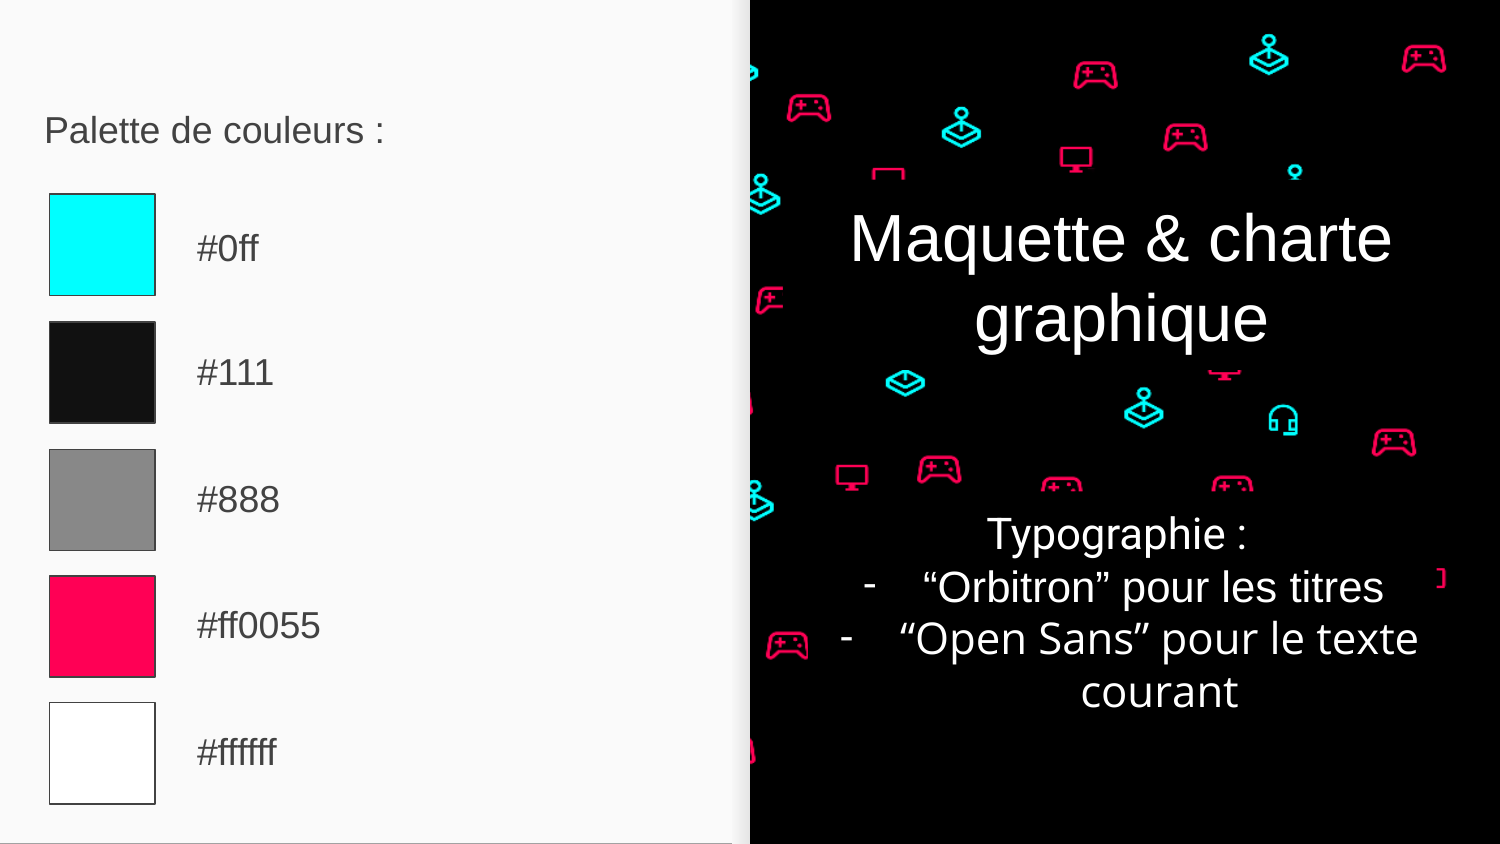

Palette de couleurs :
# Maquette & charte graphique

#0ff

#111

#888
Typographie :
“Orbitron” pour les titres
“Open Sans” pour le texte courant

#ff0055

#ffffff